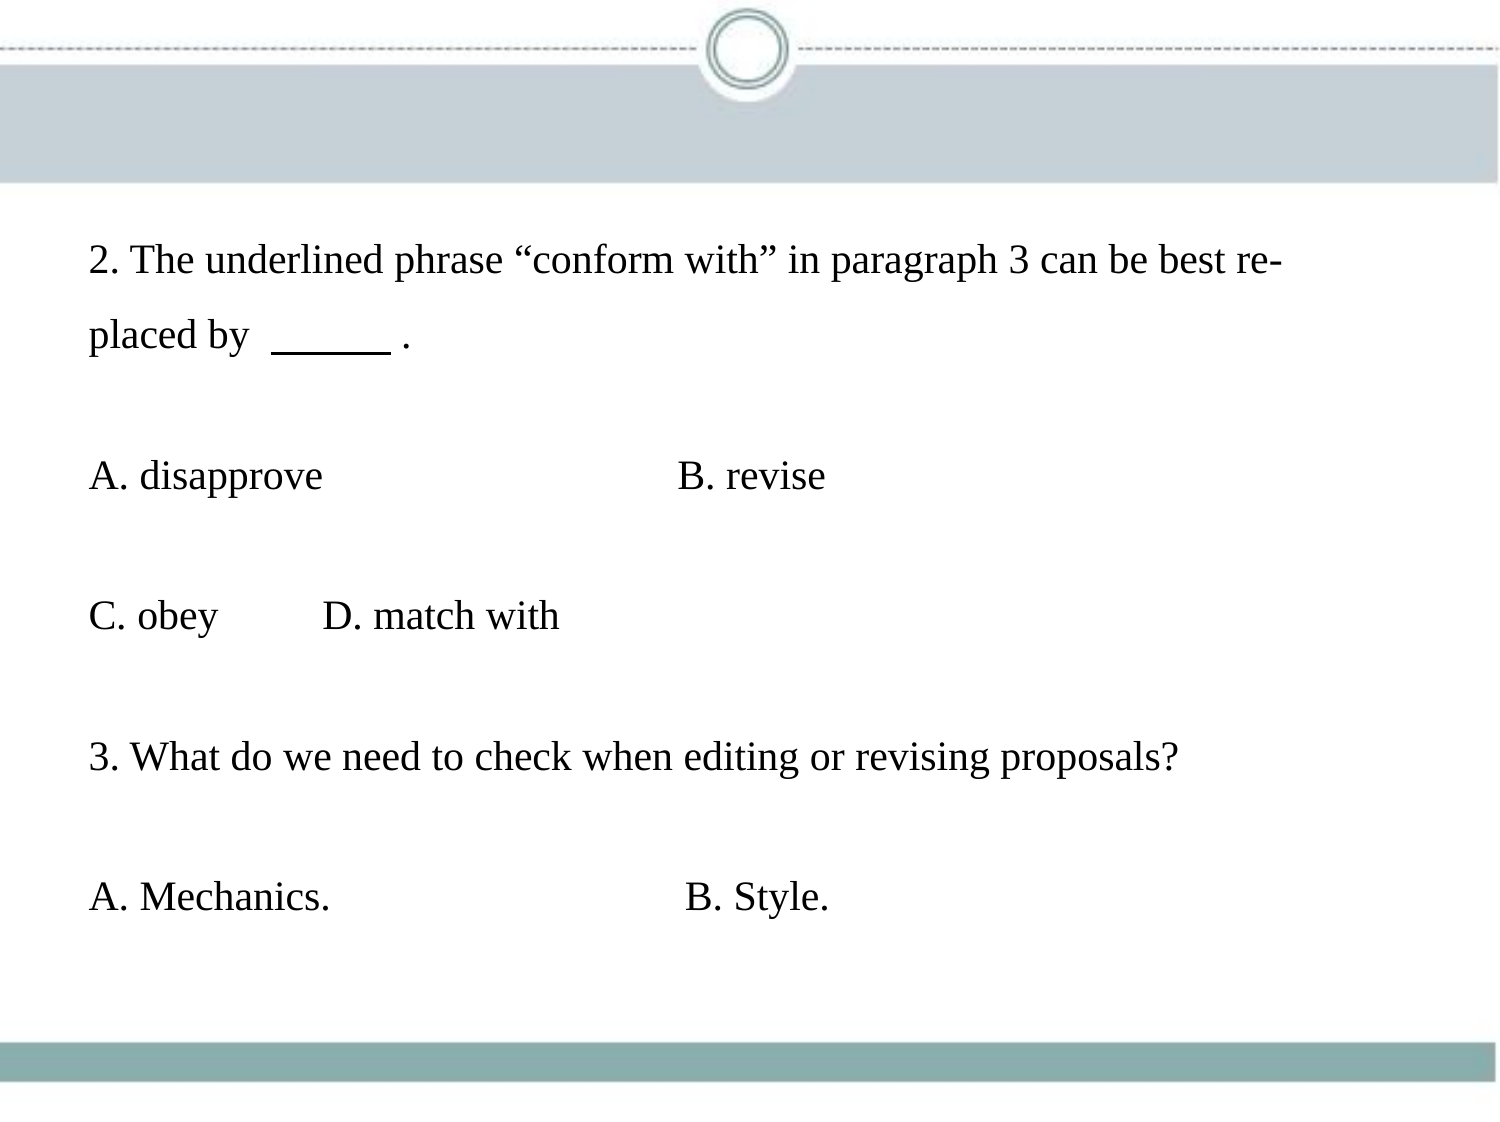

2. The underlined phrase “conform with” in paragraph 3 can be best re-
placed by 　　    .
A. disapprove　　　　　　　　B. revise
C. obey　　D. match with
3. What do we need to check when editing or revising proposals?
A. Mechanics.　　　　　　　　B. Style.